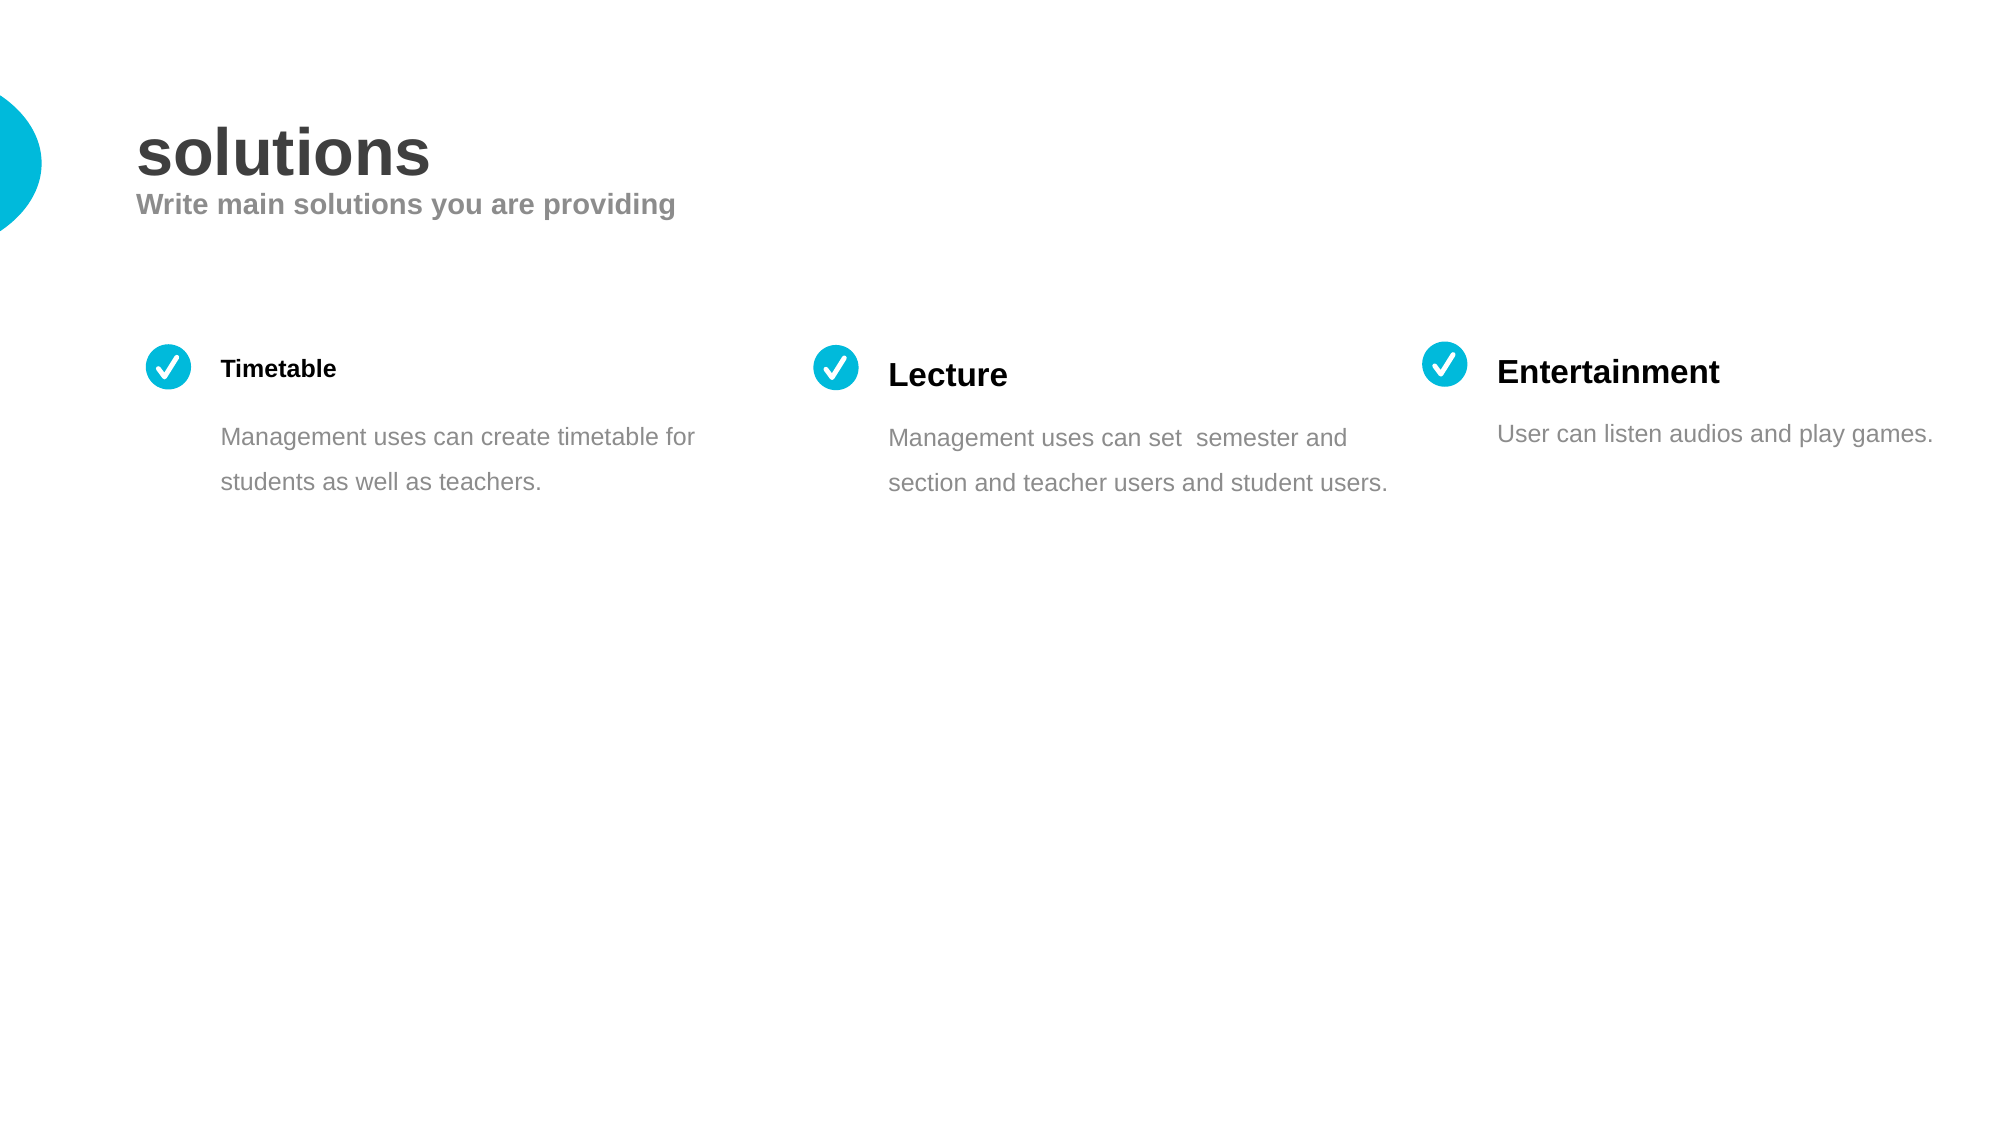

solutions
Write main solutions you are providing

Entertainment
User can listen audios and play games.

Timetable
Management uses can create timetable for students as well as teachers.

Lecture
Management uses can set  semester and section and teacher users and student users.